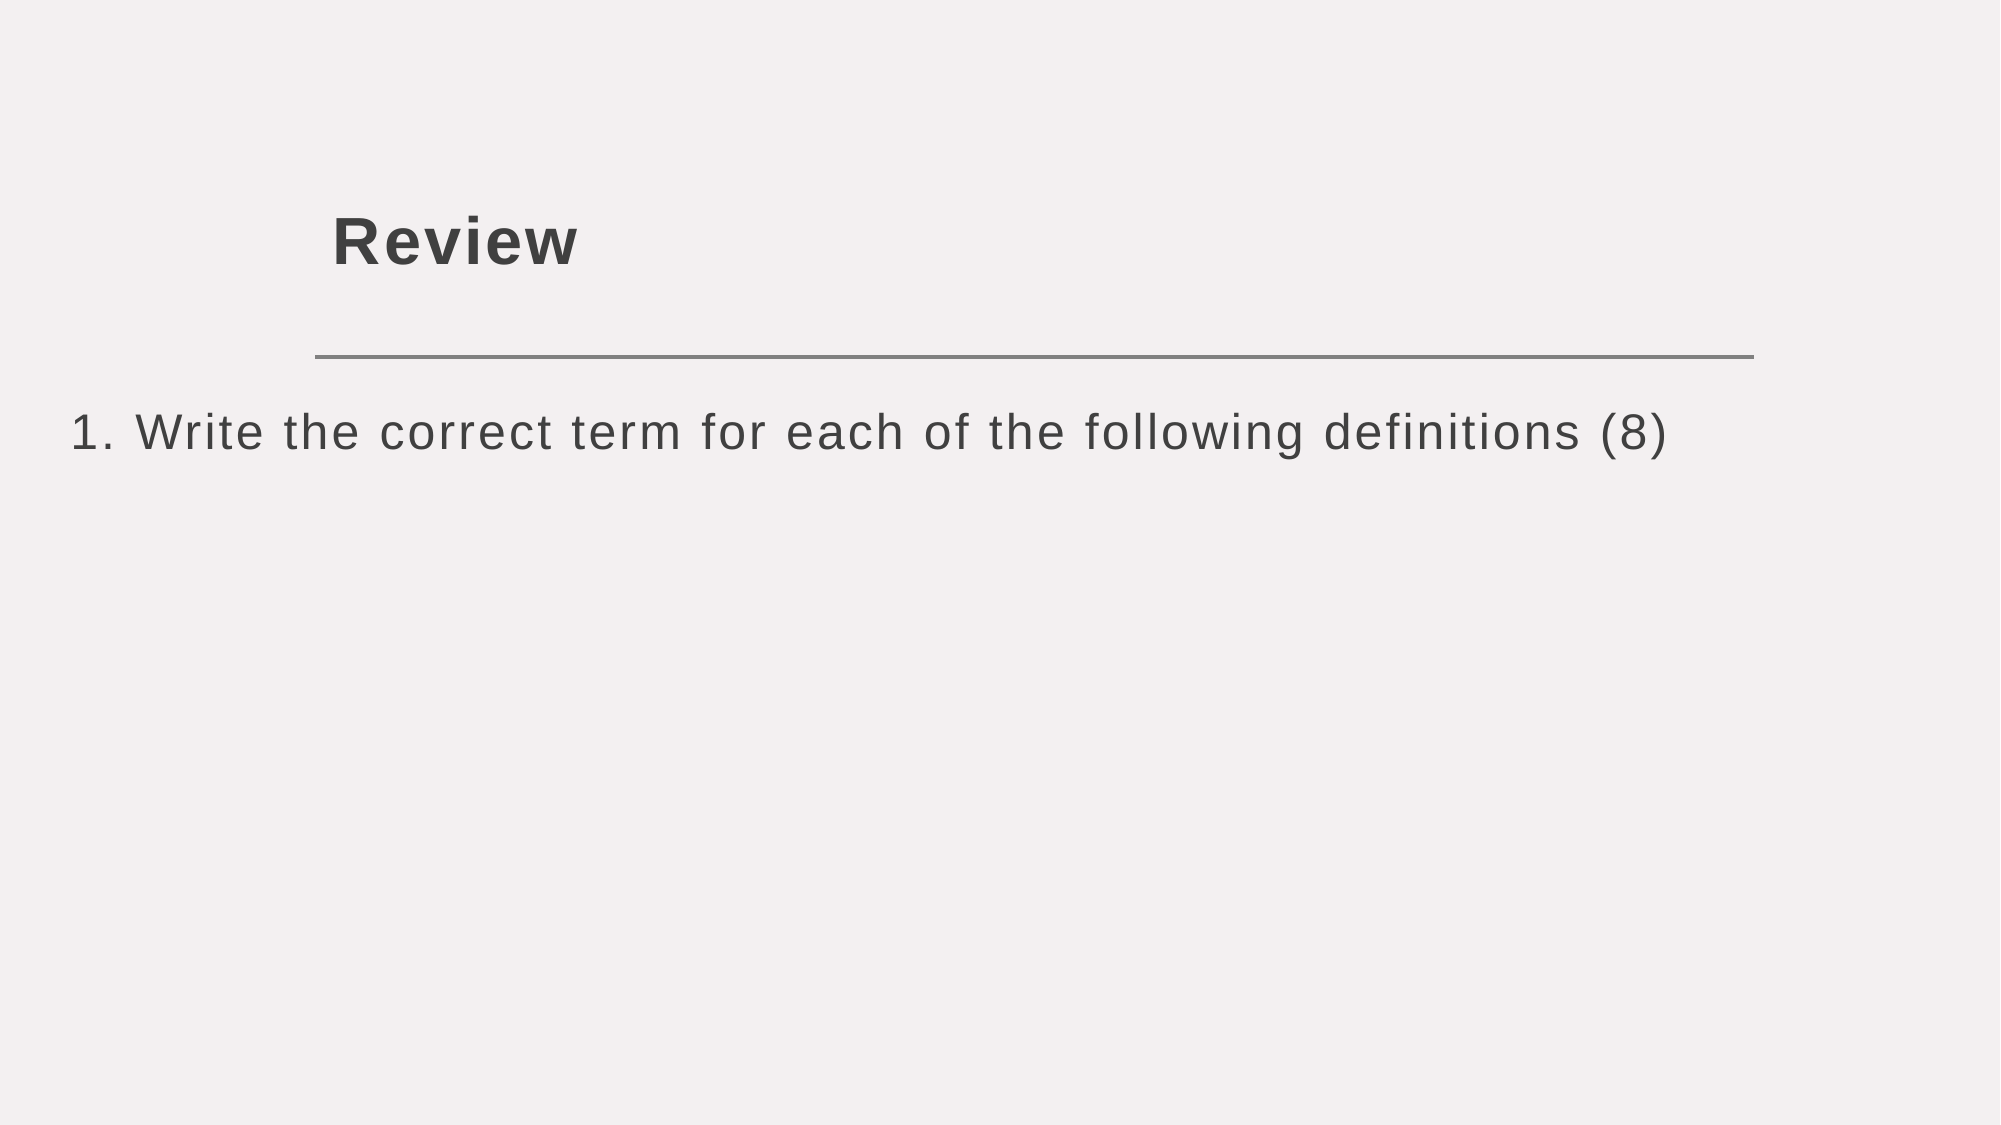

# Review
1. Write the correct term for each of the following definitions (8)